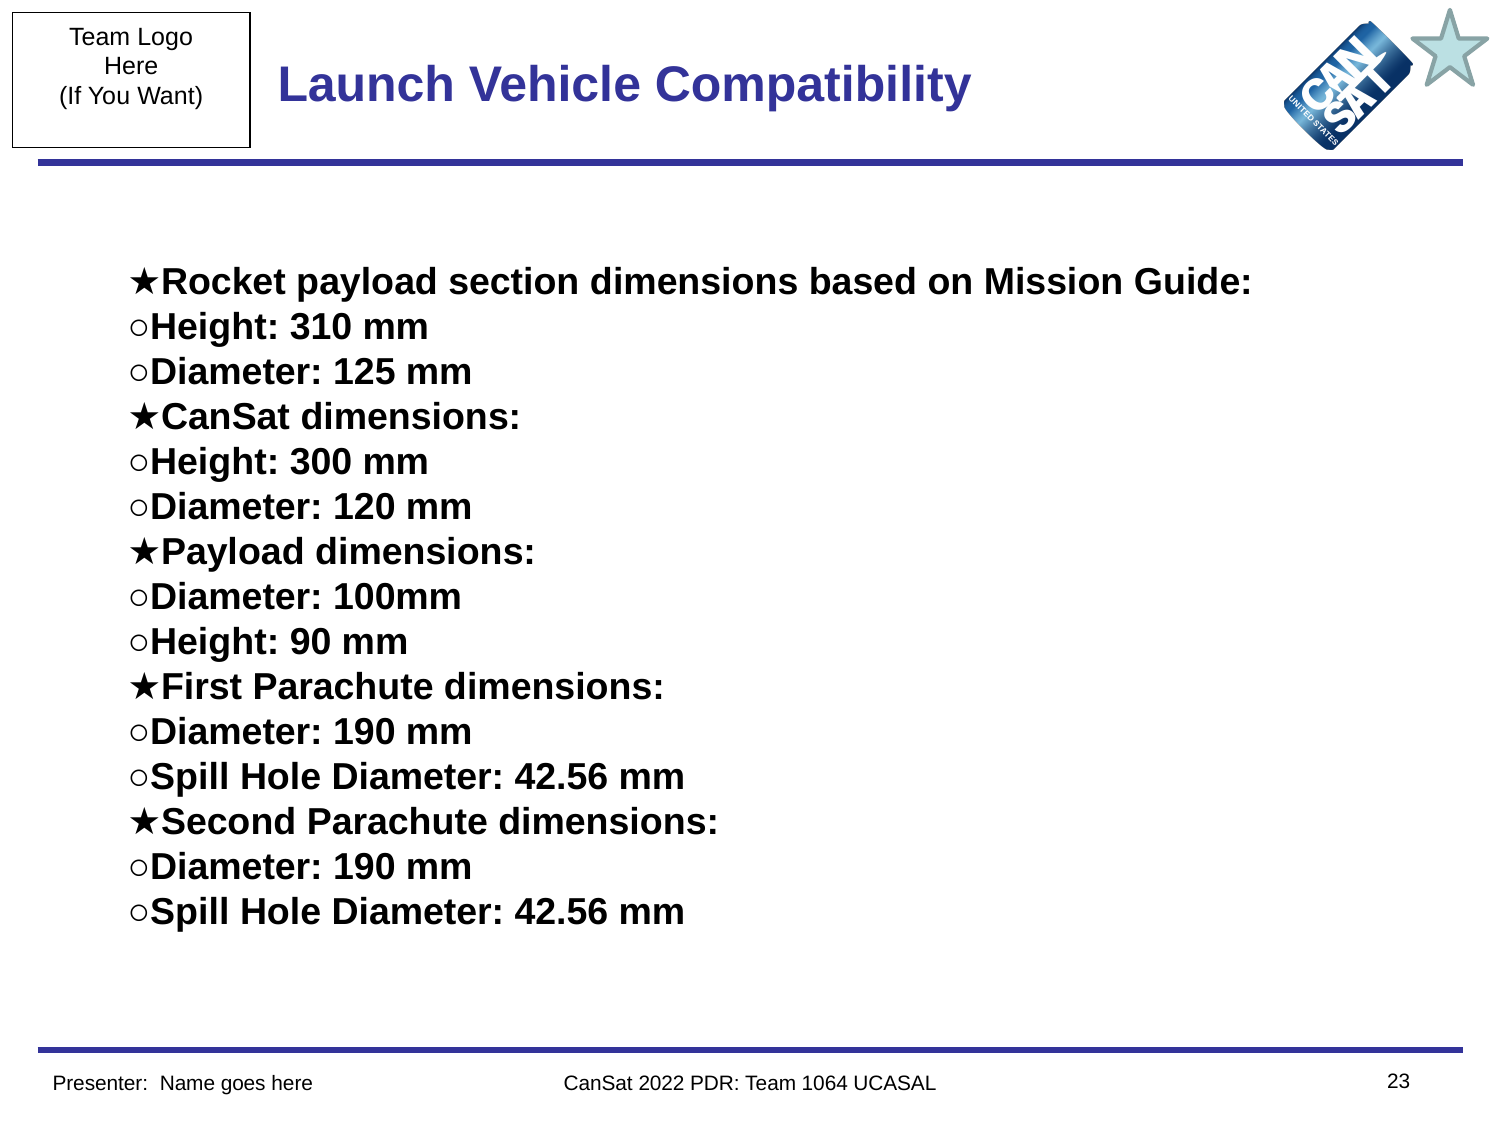

# Launch Vehicle Compatibility
★Rocket payload section dimensions based on Mission Guide:
○Height: 310 mm
○Diameter: 125 mm
★CanSat dimensions:
○Height: 300 mm
○Diameter: 120 mm
★Payload dimensions:
○Diameter: 100mm
○Height: 90 mm
★First Parachute dimensions:
○Diameter: 190 mm
○Spill Hole Diameter: 42.56 mm
★Second Parachute dimensions:
○Diameter: 190 mm
○Spill Hole Diameter: 42.56 mm
23
Presenter:  Name goes here
CanSat 2022 PDR: Team 1064 UCASAL